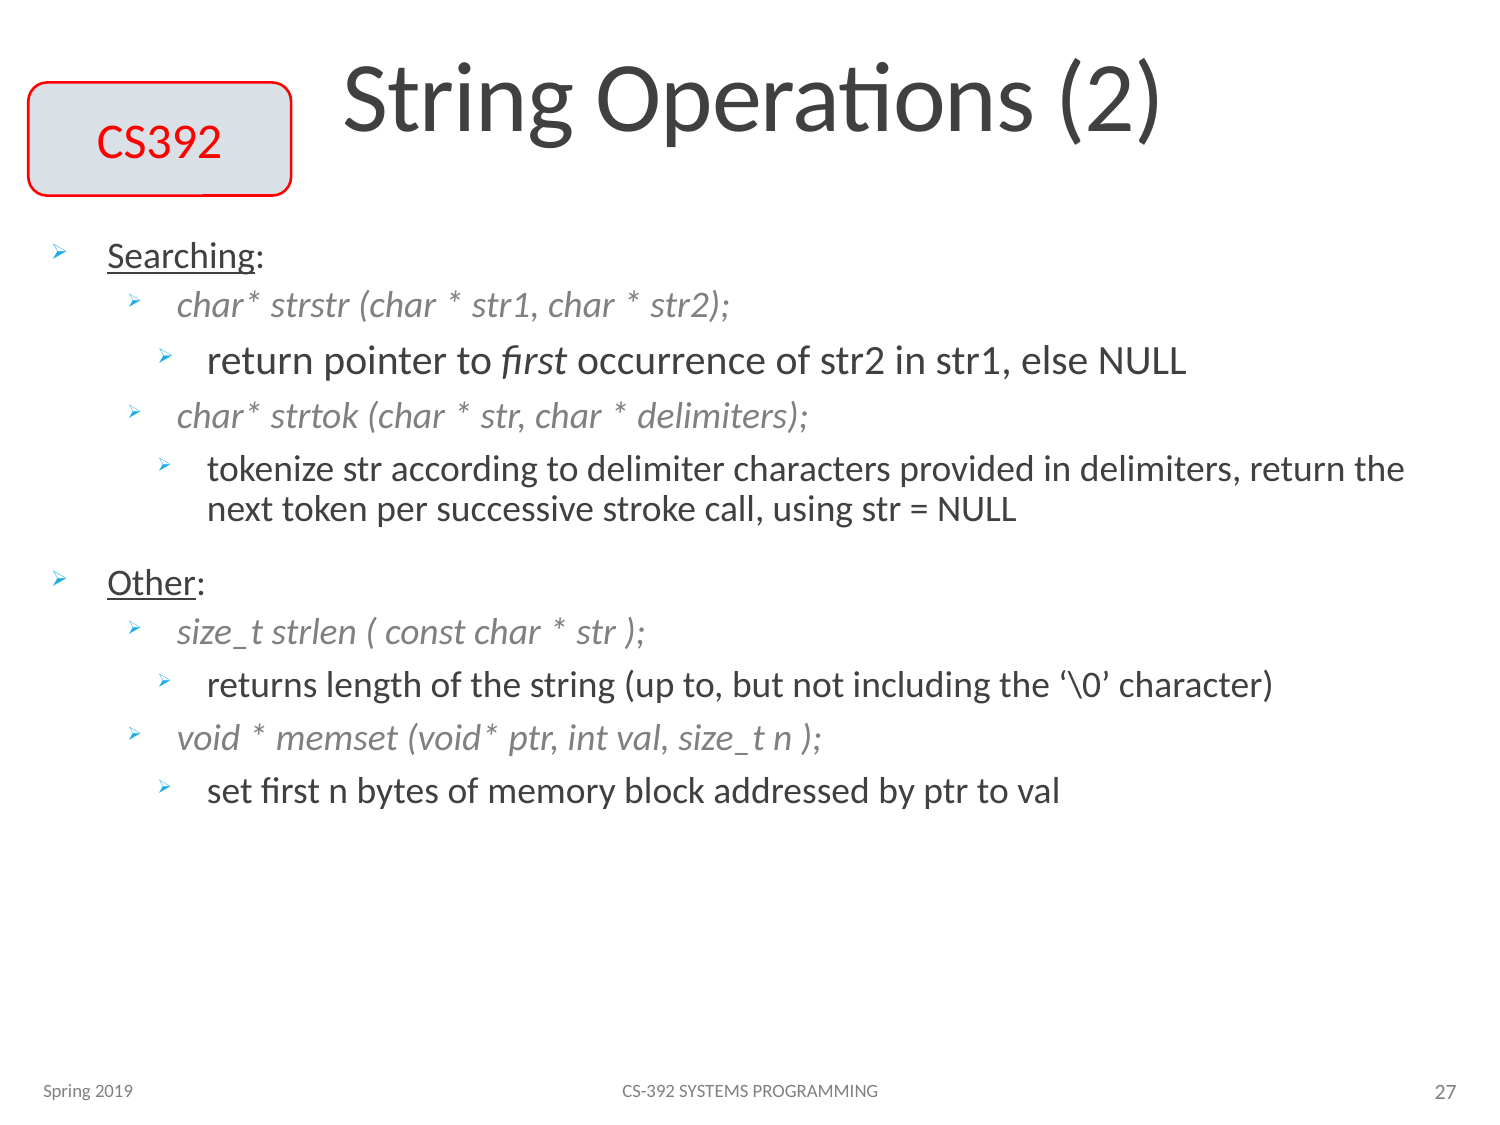

# String Operations (2)
CS392
Searching:
char* strstr (char * str1, char * str2);
return pointer to first occurrence of str2 in str1, else NULL
char* strtok (char * str, char * delimiters);
tokenize str according to delimiter characters provided in delimiters, return the next token per successive stroke call, using str = NULL
Other:
size_t strlen ( const char * str );
returns length of the string (up to, but not including the ‘\0’ character)
void * memset (void* ptr, int val, size_t n );
set first n bytes of memory block addressed by ptr to val
Spring 2019
CS-392 Systems Programming
27